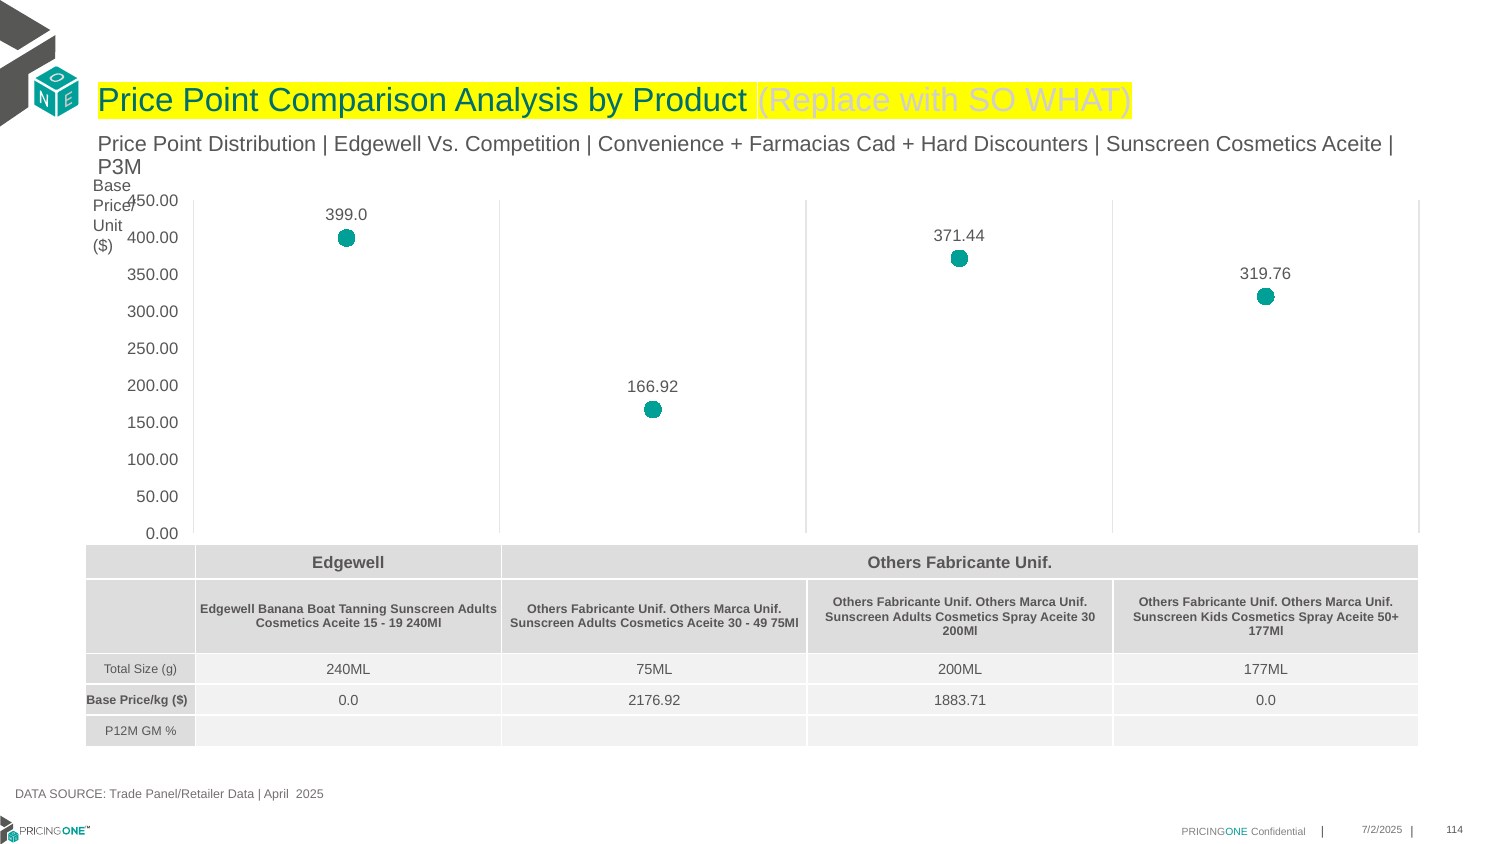

# Price Point Comparison Analysis by Product (Replace with SO WHAT)
Price Point Distribution | Edgewell Vs. Competition | Convenience + Farmacias Cad + Hard Discounters | Sunscreen Cosmetics Aceite | P3M
Base Price/Unit ($)

### Chart

| Category | Base Price/Unit |
|---|---|
| Edgewell Banana Boat Tanning Sunscreen Adults Cosmetics Aceite 15 - 19 240Ml | 399.0 |
| Others Fabricante Unif. Others Marca Unif. Sunscreen Adults Cosmetics Aceite 30 - 49 75Ml | 166.92 |
| Others Fabricante Unif. Others Marca Unif. Sunscreen Adults Cosmetics Spray Aceite 30 200Ml | 371.44 |
| Others Fabricante Unif. Others Marca Unif. Sunscreen Kids Cosmetics Spray Aceite 50+ 177Ml | 319.76 |
|  | Edgewell | Others Fabricante Unif. | Others Fabricante Unif. | Others Fabricante Unif. |
| --- | --- | --- | --- | --- |
|  | Edgewell Banana Boat Tanning Sunscreen Adults Cosmetics Aceite 15 - 19 240Ml | Others Fabricante Unif. Others Marca Unif. Sunscreen Adults Cosmetics Aceite 30 - 49 75Ml | Others Fabricante Unif. Others Marca Unif. Sunscreen Adults Cosmetics Spray Aceite 30 200Ml | Others Fabricante Unif. Others Marca Unif. Sunscreen Kids Cosmetics Spray Aceite 50+ 177Ml |
| Total Size (g) | 240ML | 75ML | 200ML | 177ML |
| Base Price/kg ($) | 0.0 | 2176.92 | 1883.71 | 0.0 |
| P12M GM % |  |  |  |  |
DATA SOURCE: Trade Panel/Retailer Data | April  2025

7/2/2025
114